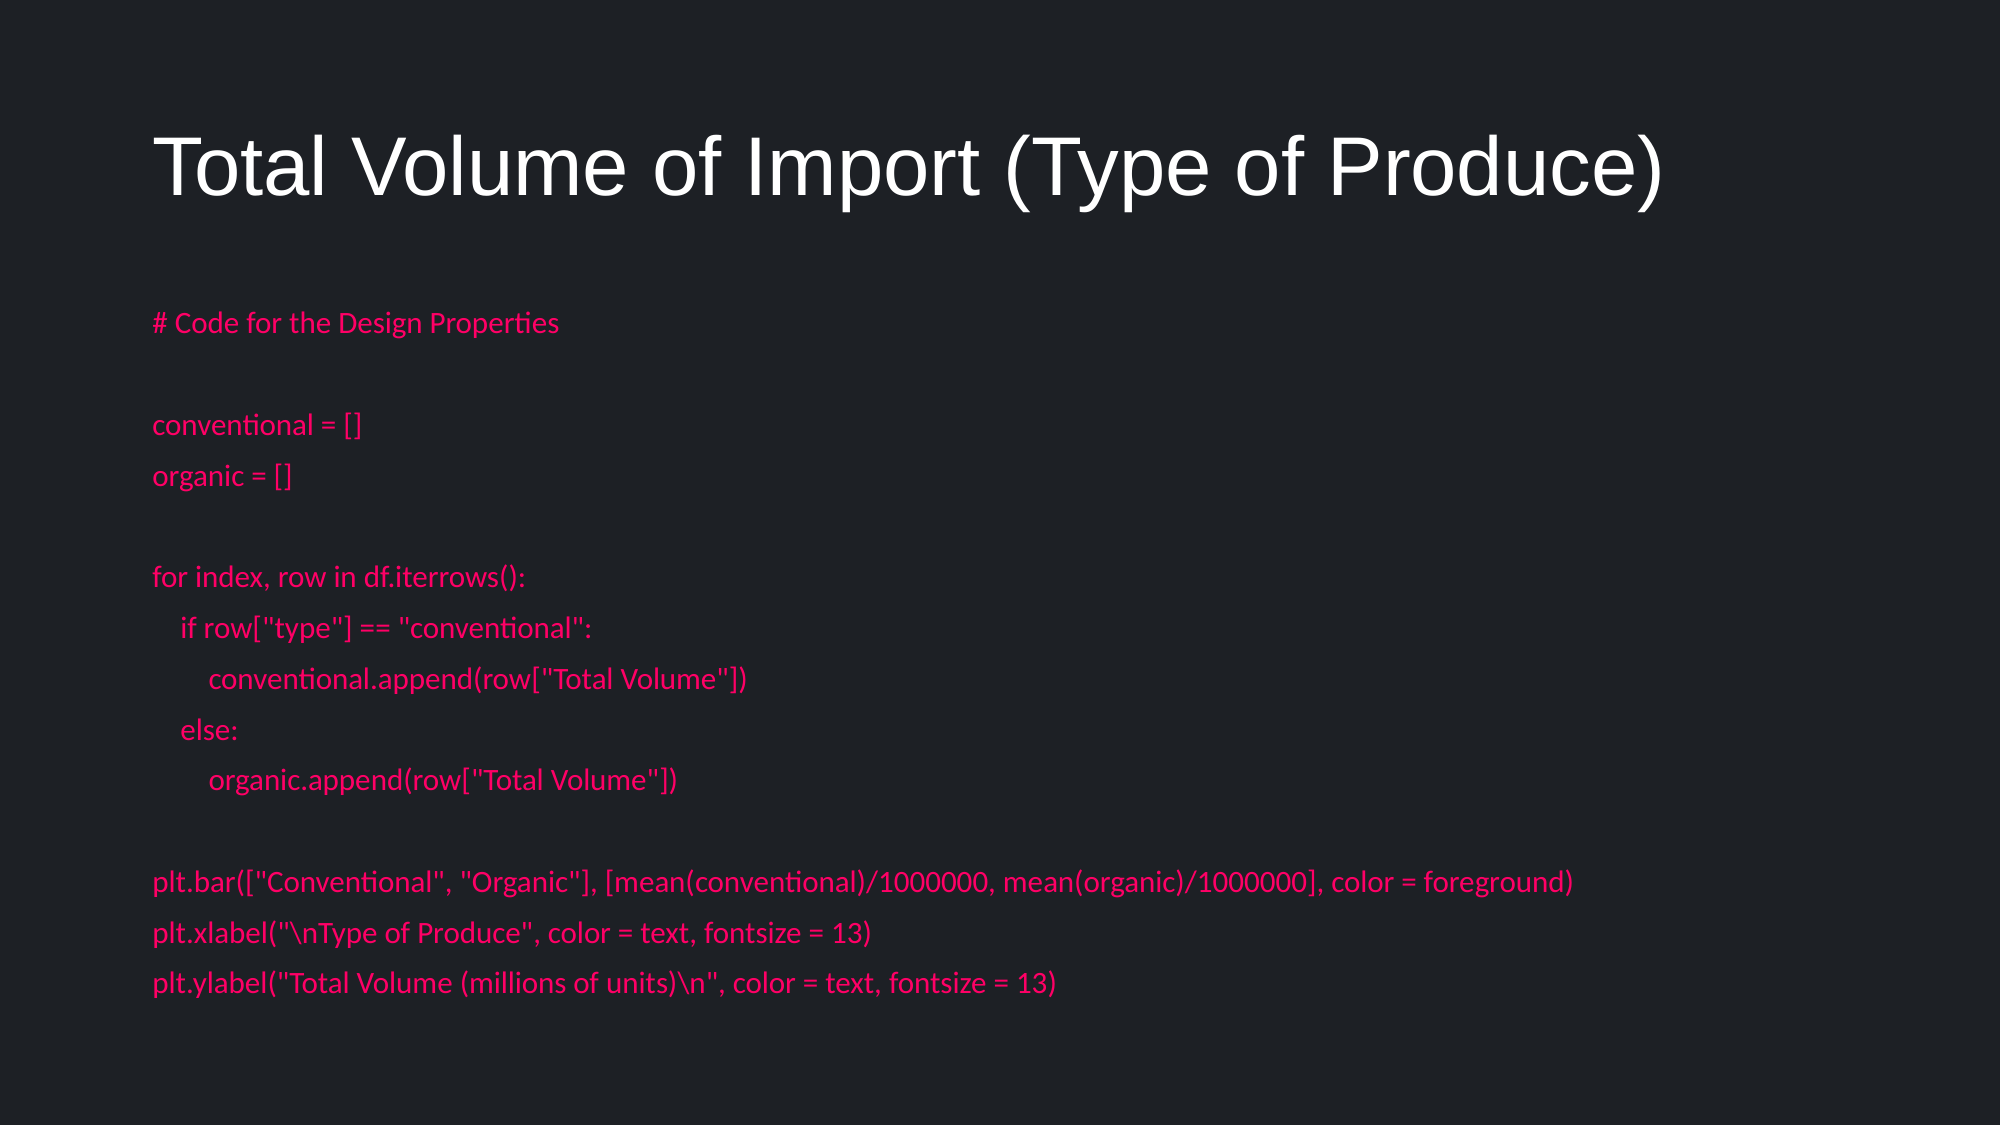

# Total Volume of Import (Type of Produce)
# Code for the Design Properties

conventional = []
organic = []

for index, row in df.iterrows():
    if row["type"] == "conventional":
        conventional.append(row["Total Volume"])
    else:
        organic.append(row["Total Volume"])

plt.bar(["Conventional", "Organic"], [mean(conventional)/1000000, mean(organic)/1000000], color = foreground)
plt.xlabel("\nType of Produce", color = text, fontsize = 13)
plt.ylabel("Total Volume (millions of units)\n", color = text, fontsize = 13)